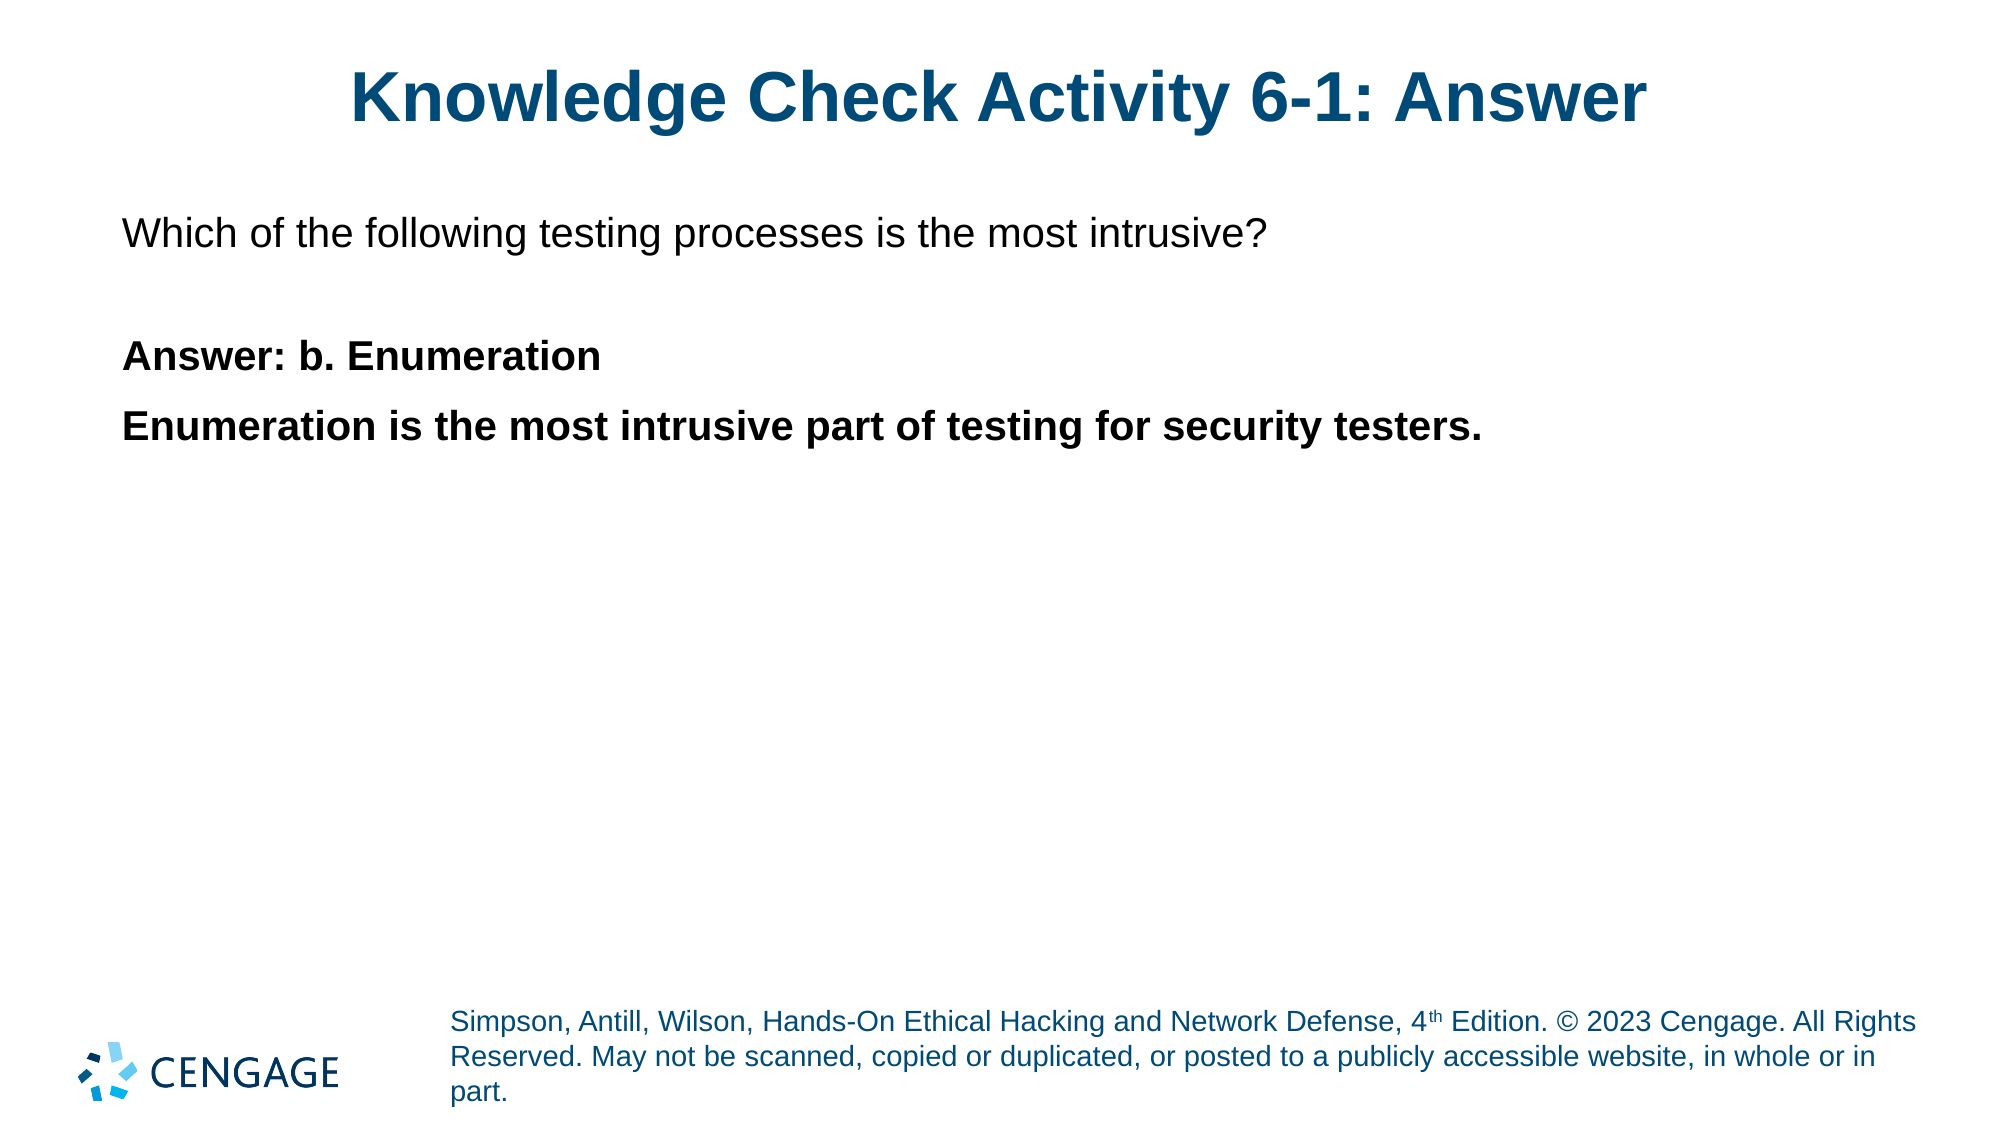

# Knowledge Check Activity 6-1: Answer
Which of the following testing processes is the most intrusive?

Answer: b. Enumeration
Enumeration is the most intrusive part of testing for security testers.